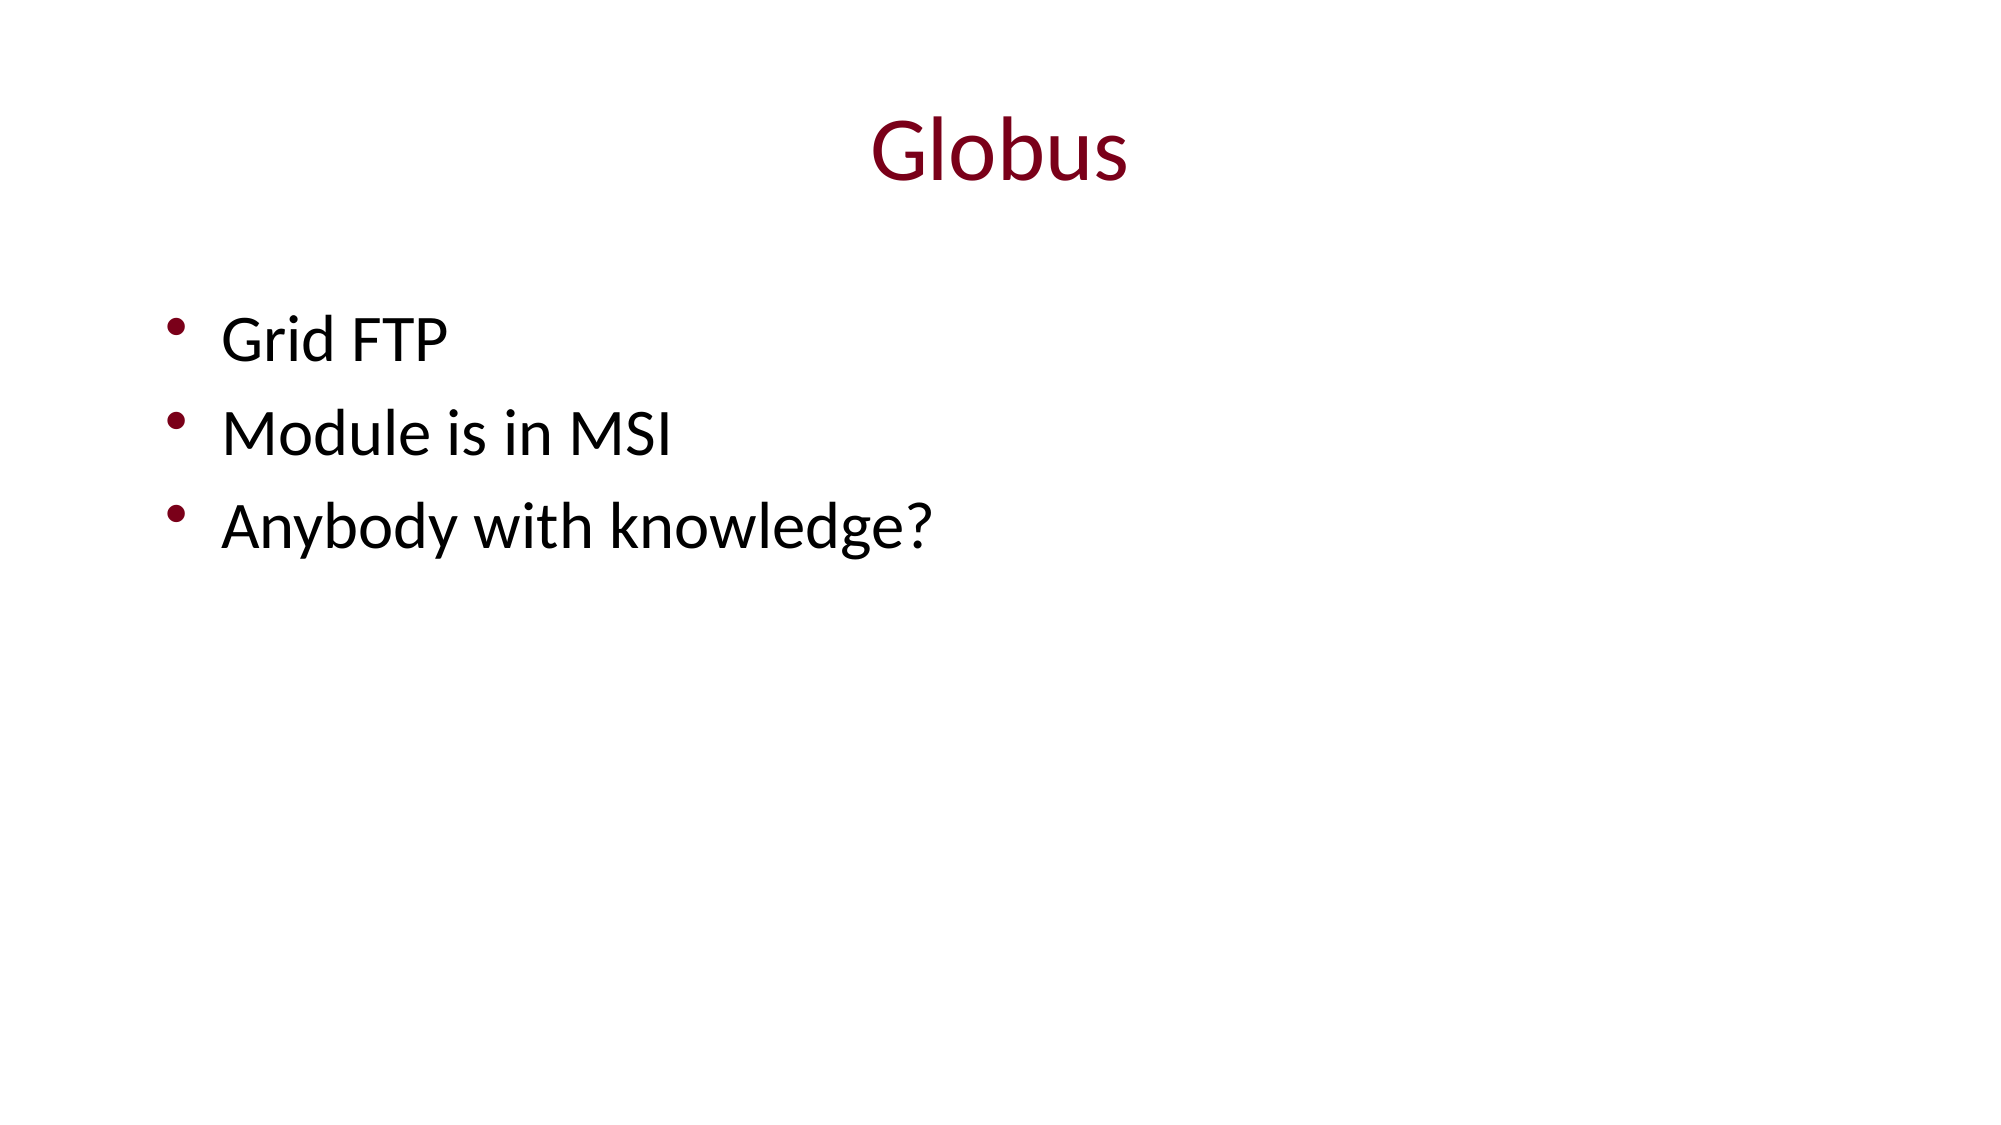

# Globus
Grid FTP
Module is in MSI
Anybody with knowledge?